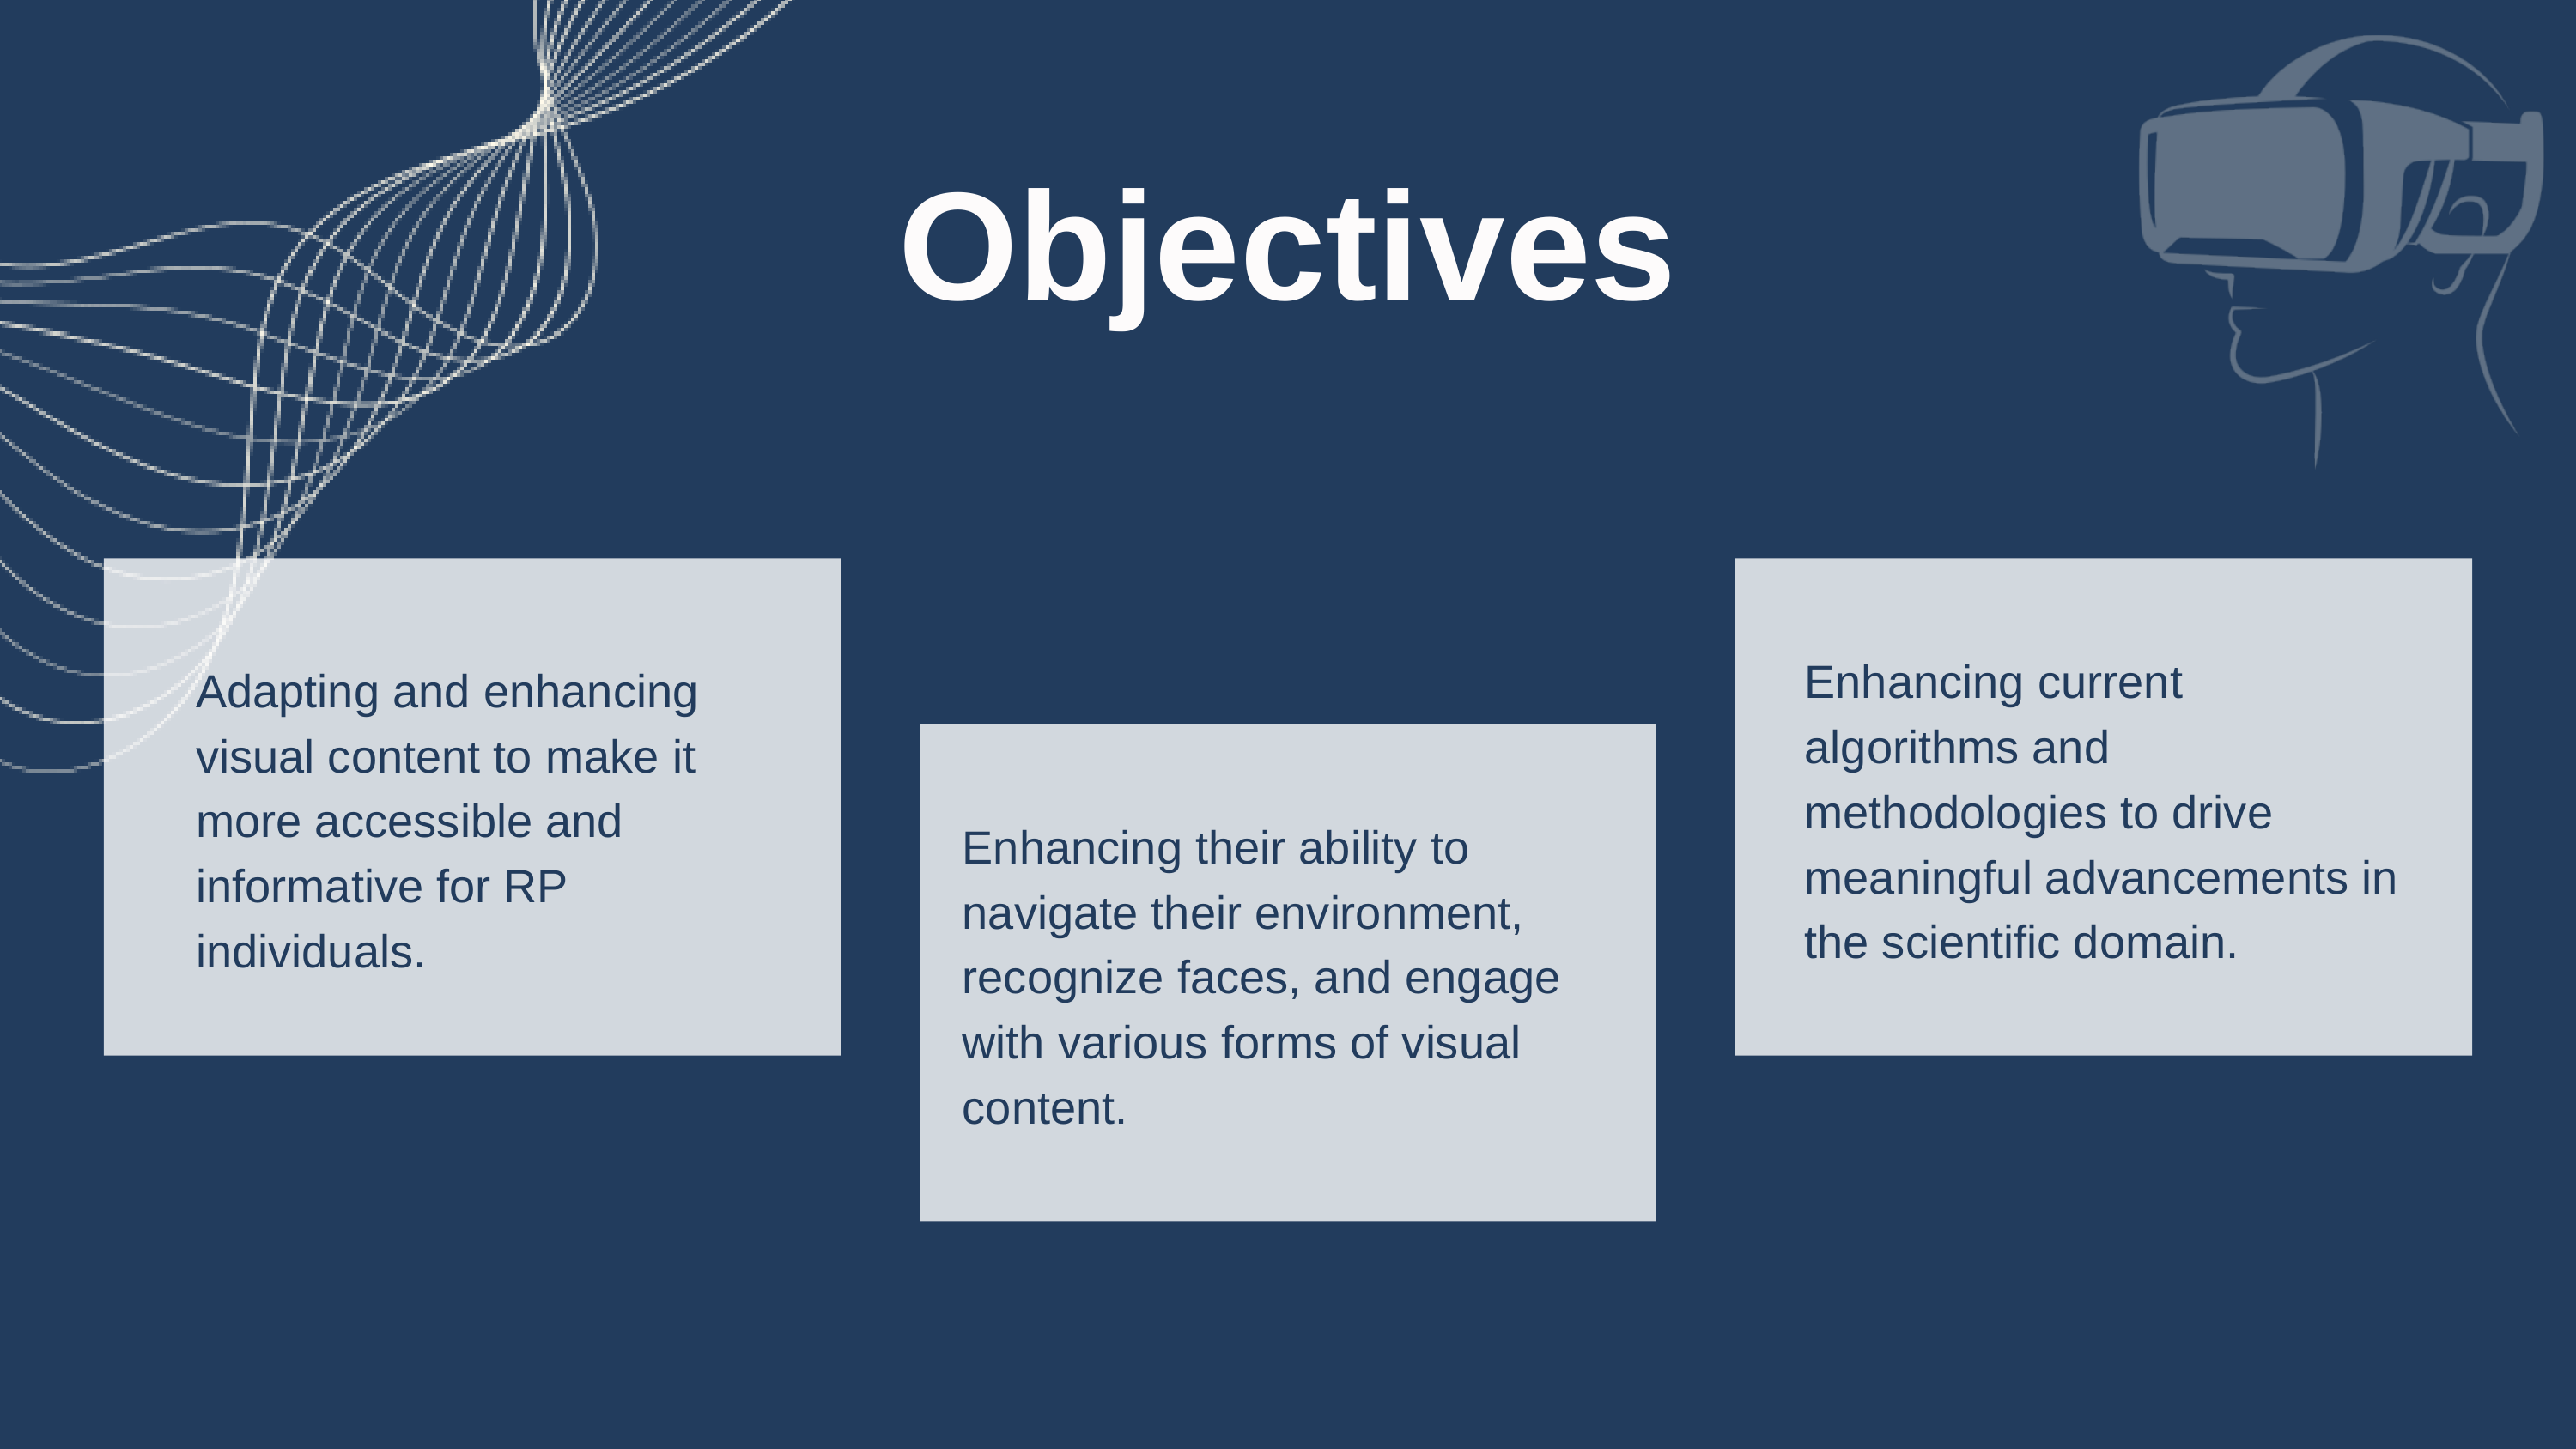

Objectives

Enhancing current algorithms and methodologies to drive meaningful advancements in the scientific domain.
Adapting and enhancing visual content to make it more accessible and informative for RP individuals.

Enhancing their ability to navigate their environment, recognize faces, and engage with various forms of visual content.